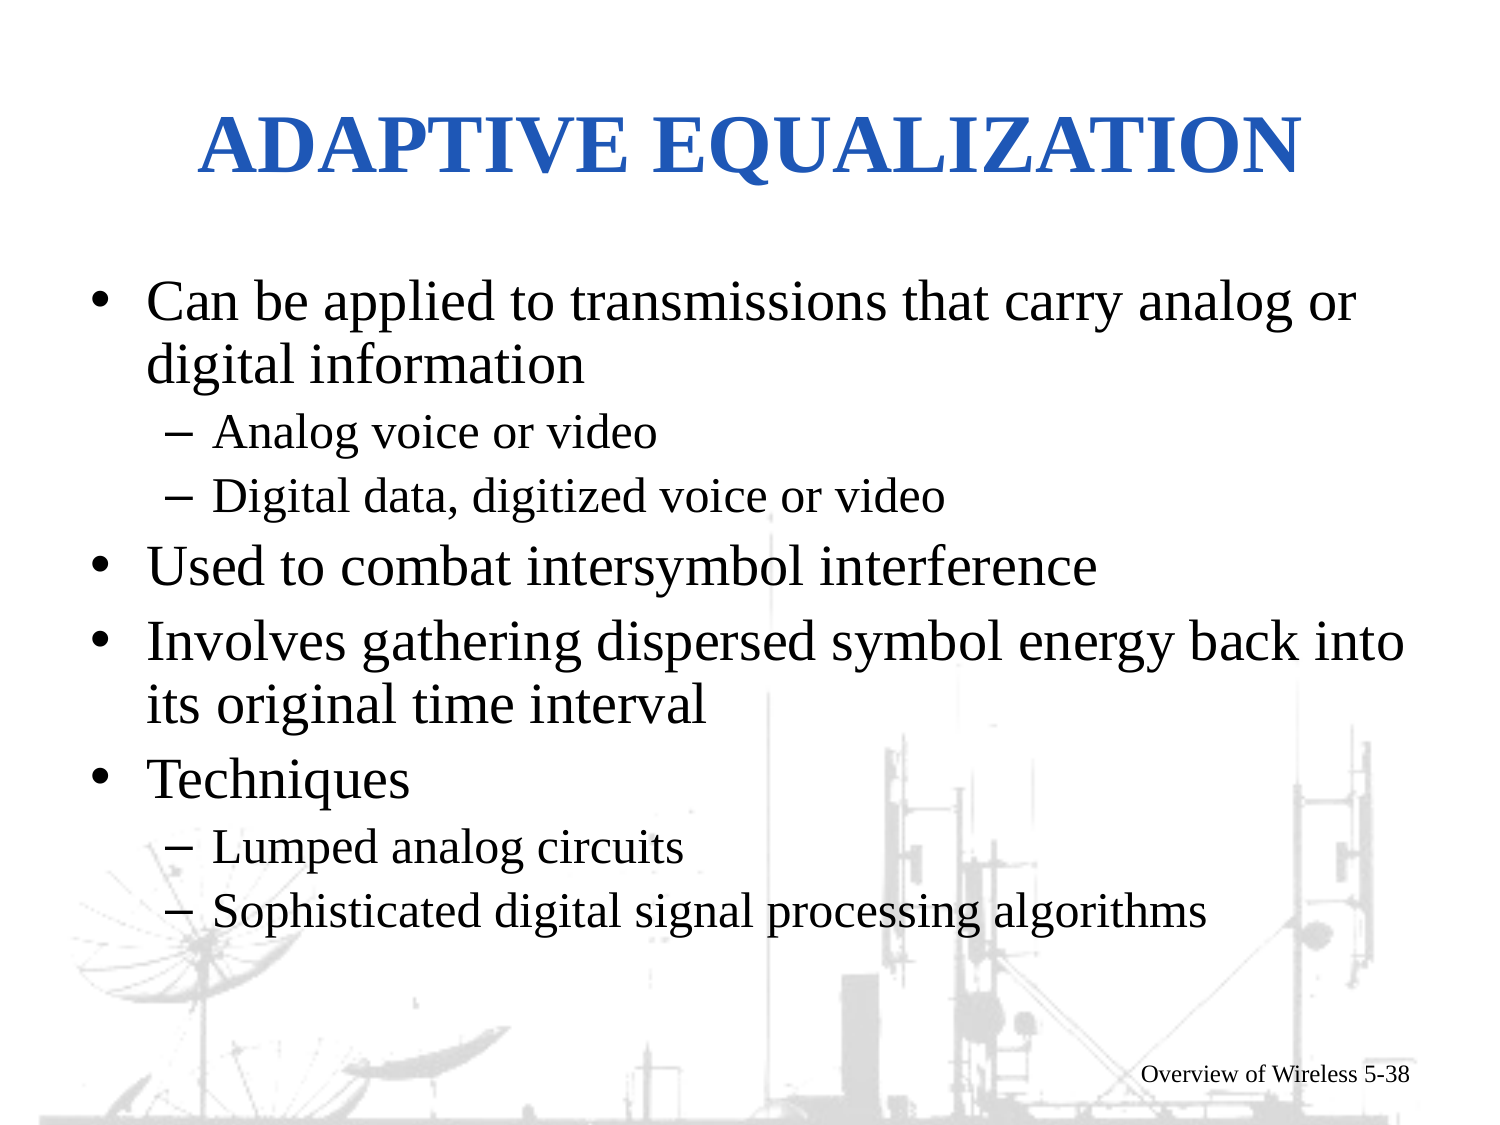

# Adaptive Equalization
Can be applied to transmissions that carry analog or digital information
Analog voice or video
Digital data, digitized voice or video
Used to combat intersymbol interference
Involves gathering dispersed symbol energy back into its original time interval
Techniques
Lumped analog circuits
Sophisticated digital signal processing algorithms
Overview of Wireless 5-38